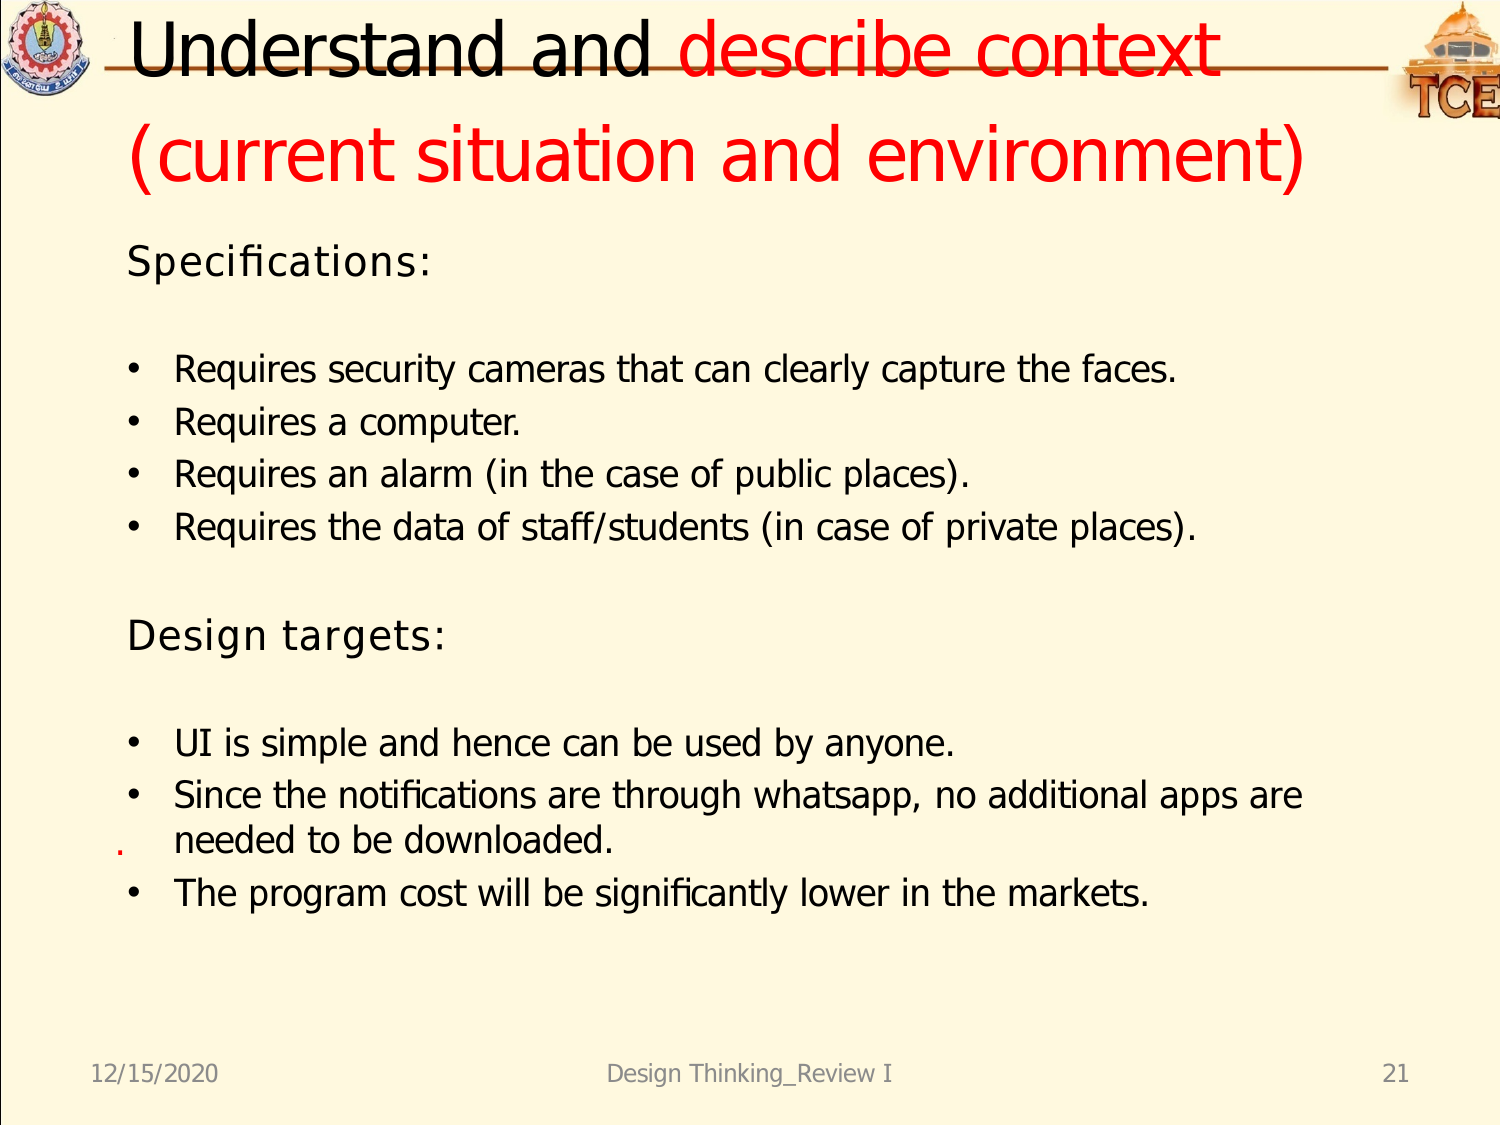

Understand and describe context (current situation and environment)
Specifications:

Requires security cameras that can clearly capture the faces.
Requires a computer.
Requires an alarm (in the case of public places).
Requires the data of staff/students (in case of private places).

Design targets:

UI is simple and hence can be used by anyone.
Since the notifications are through whatsapp, no additional apps are needed to be downloaded.
The program cost will be significantly lower in the markets.
.
12/15/2020
Design Thinking_Review I
21